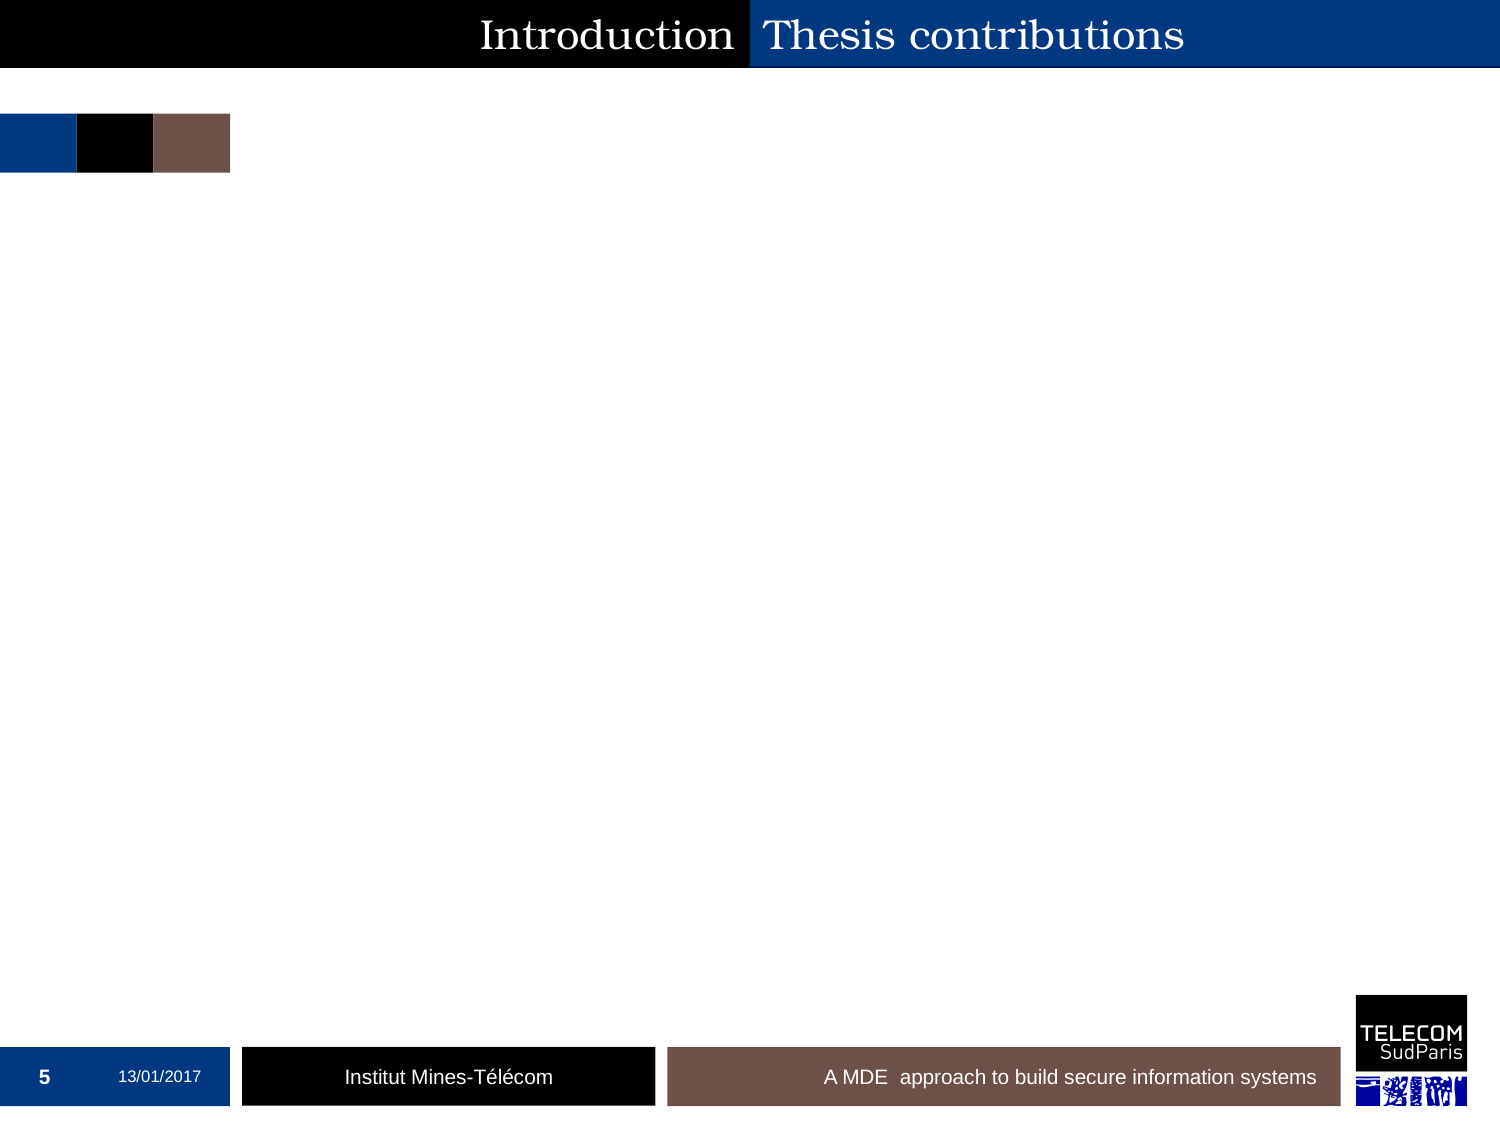

Introduction
Thesis contributions
#

5
13/01/2017
A MDE  approach to build secure information systems